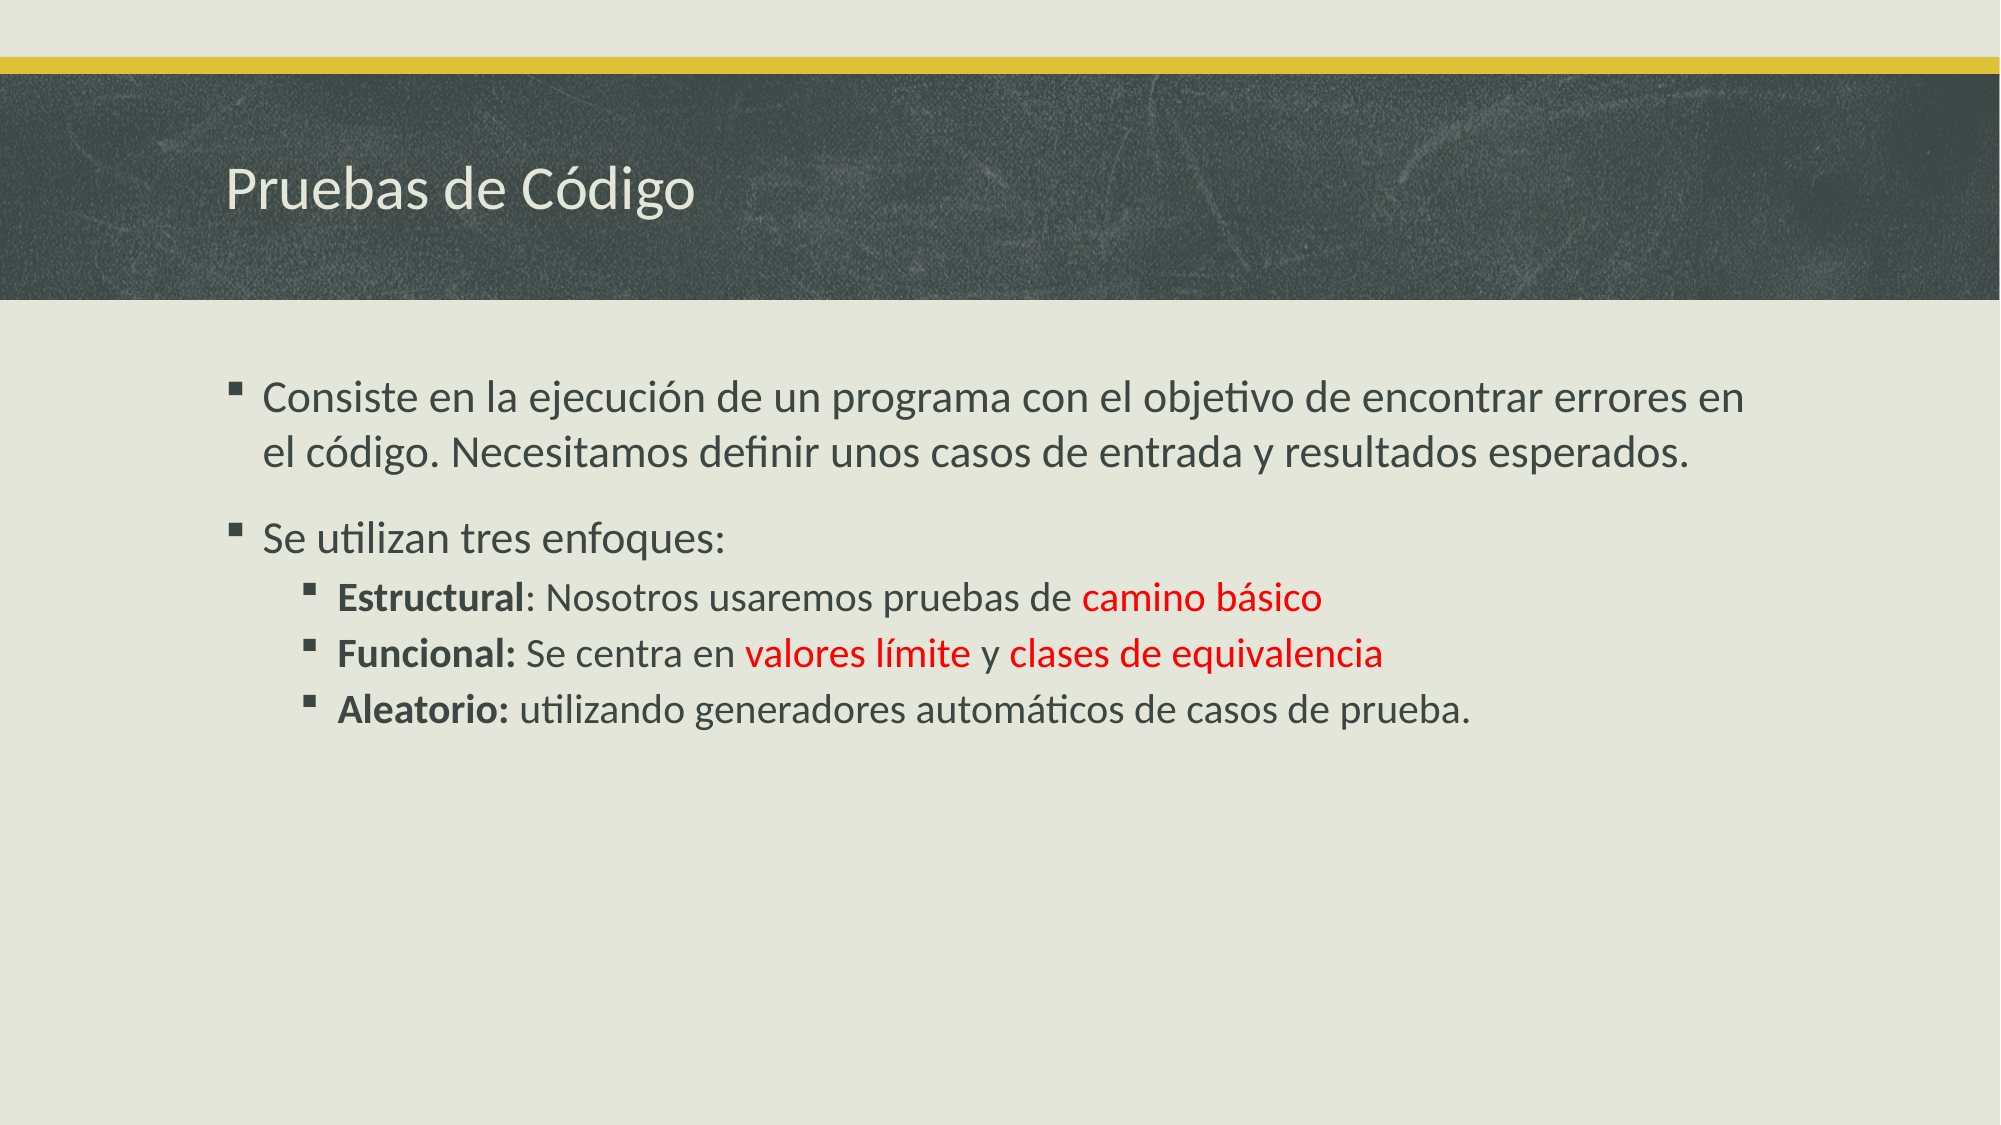

# Pruebas de Código
Consiste en la ejecución de un programa con el objetivo de encontrar errores en el código. Necesitamos definir unos casos de entrada y resultados esperados.
Se utilizan tres enfoques:
Estructural: Nosotros usaremos pruebas de camino básico
Funcional: Se centra en valores límite y clases de equivalencia
Aleatorio: utilizando generadores automáticos de casos de prueba.